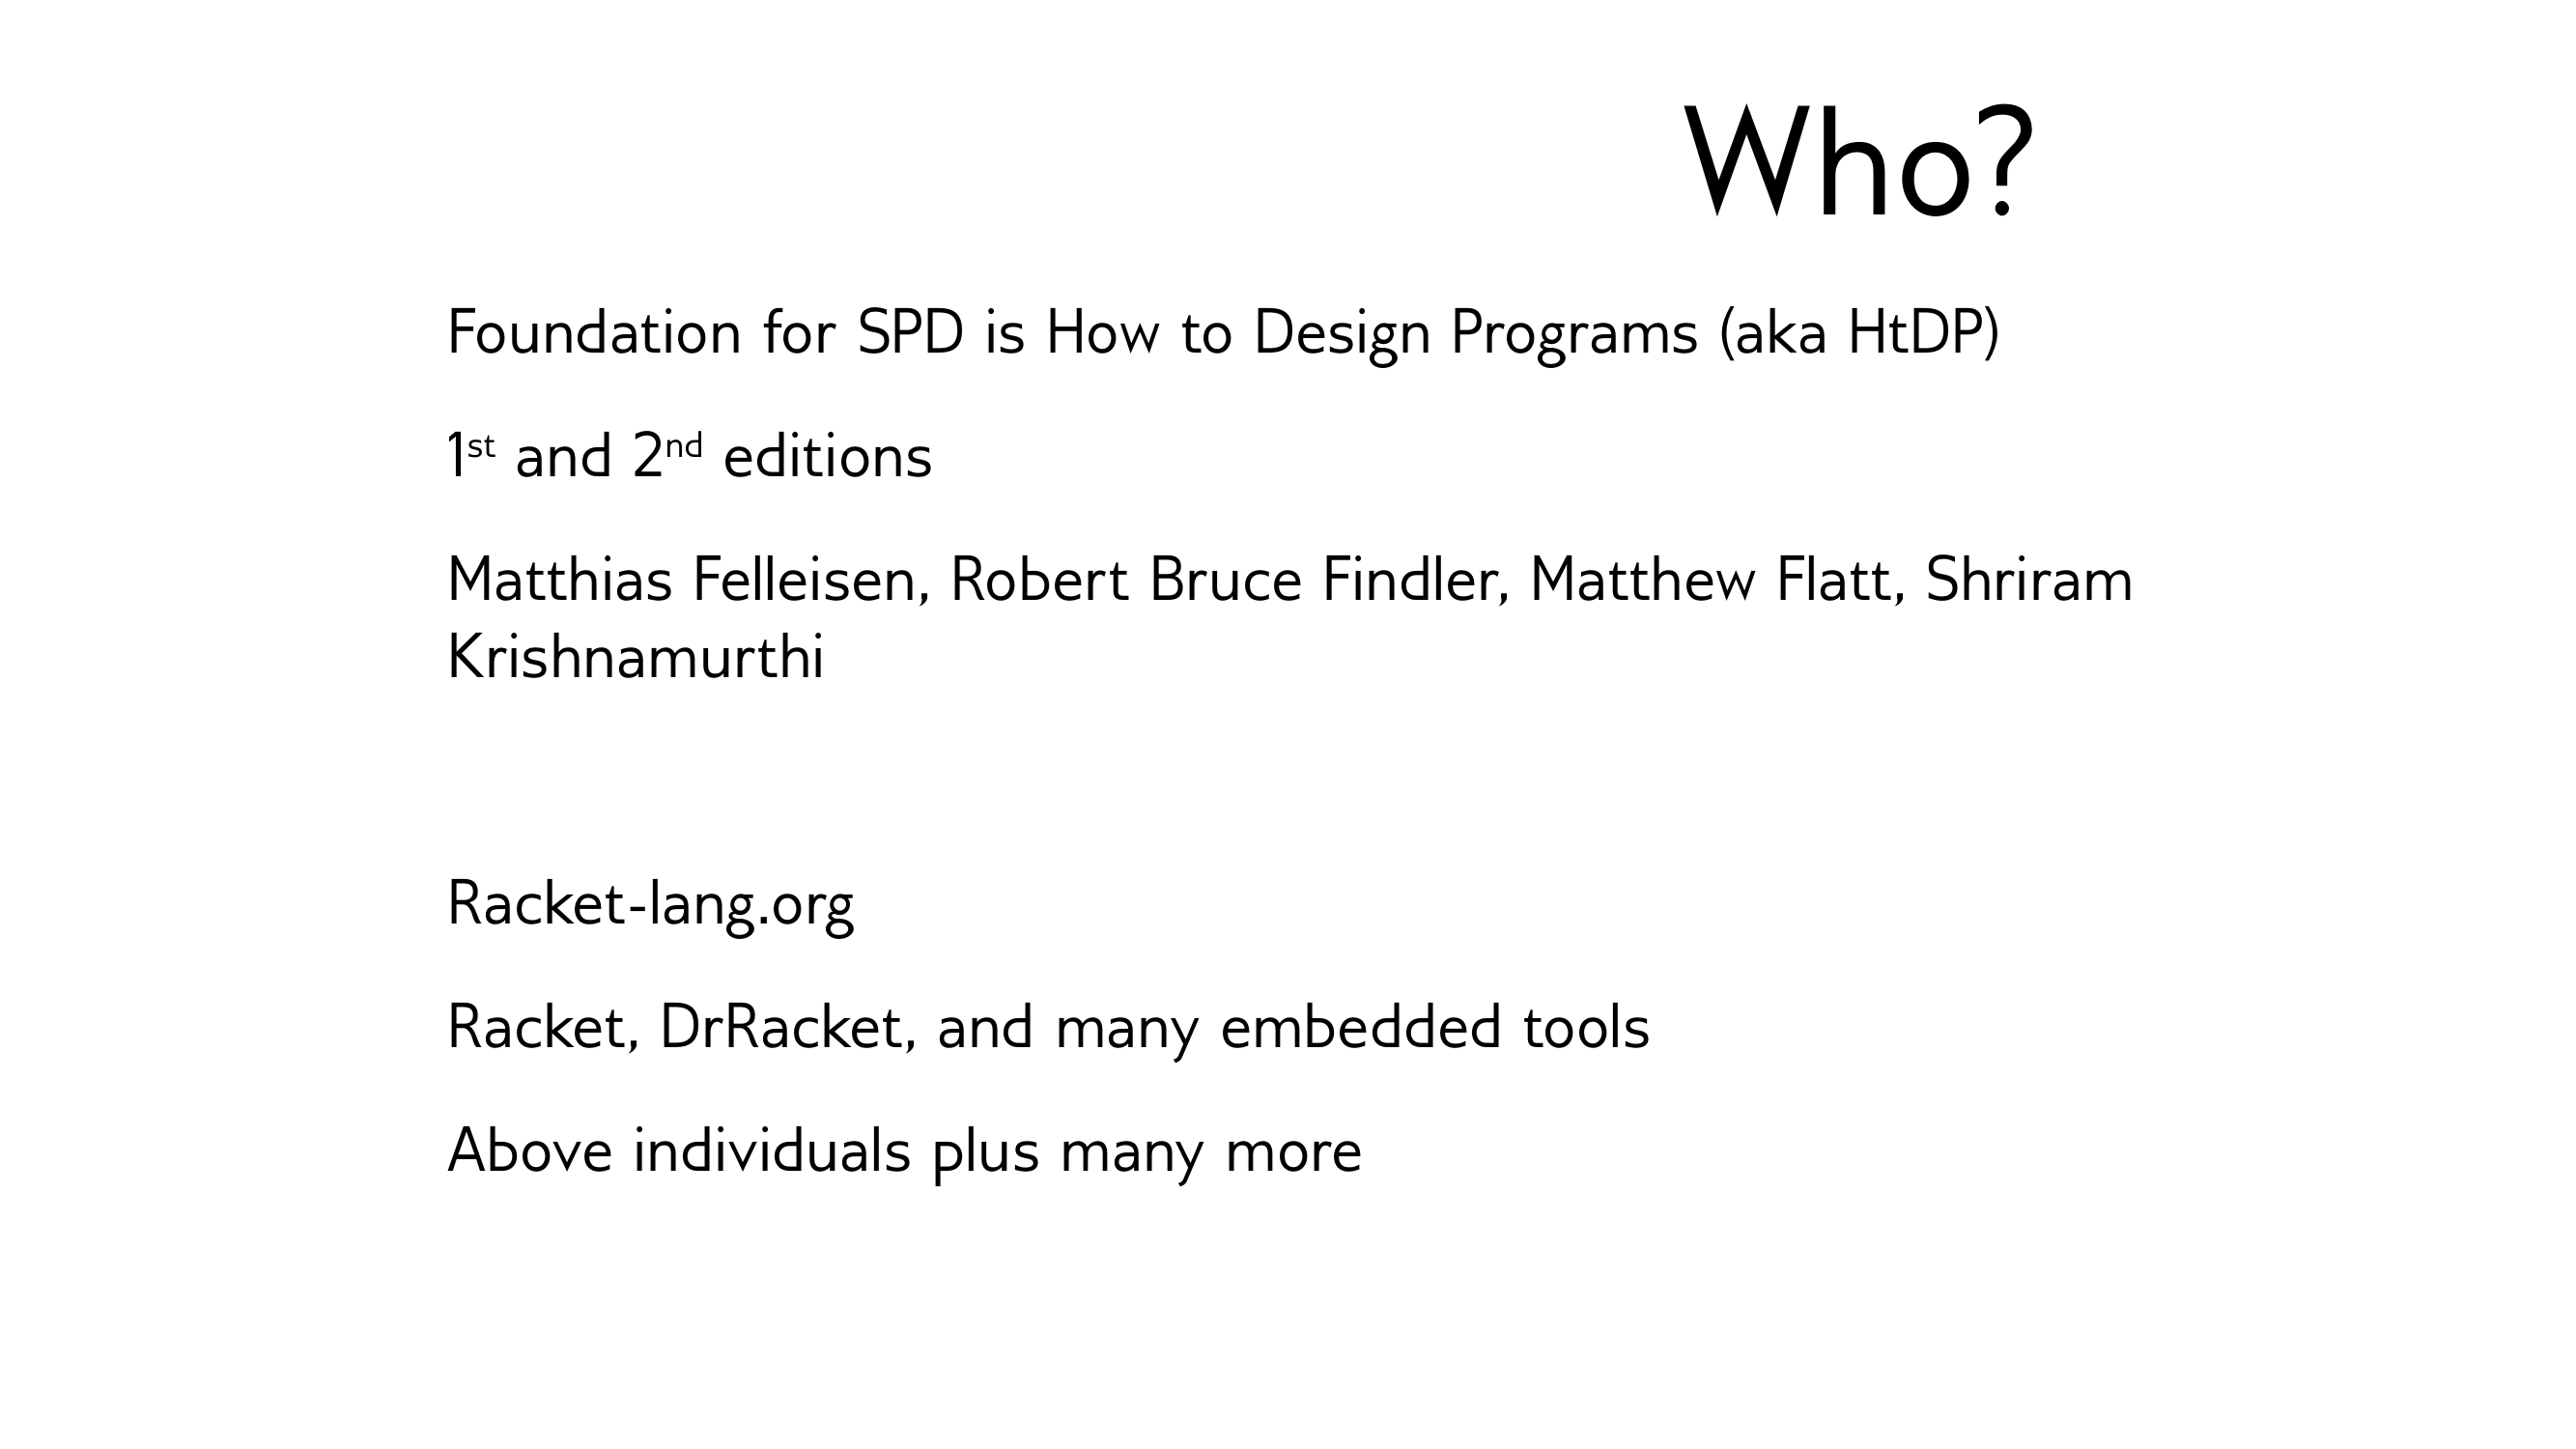

Who?
Foundation for SPD is How to Design Programs (aka HtDP)
1st and 2nd editions
Matthias Felleisen, Robert Bruce Findler, Matthew Flatt, Shriram Krishnamurthi

Racket-lang.org
Racket, DrRacket, and many embedded tools
Above individuals plus many more